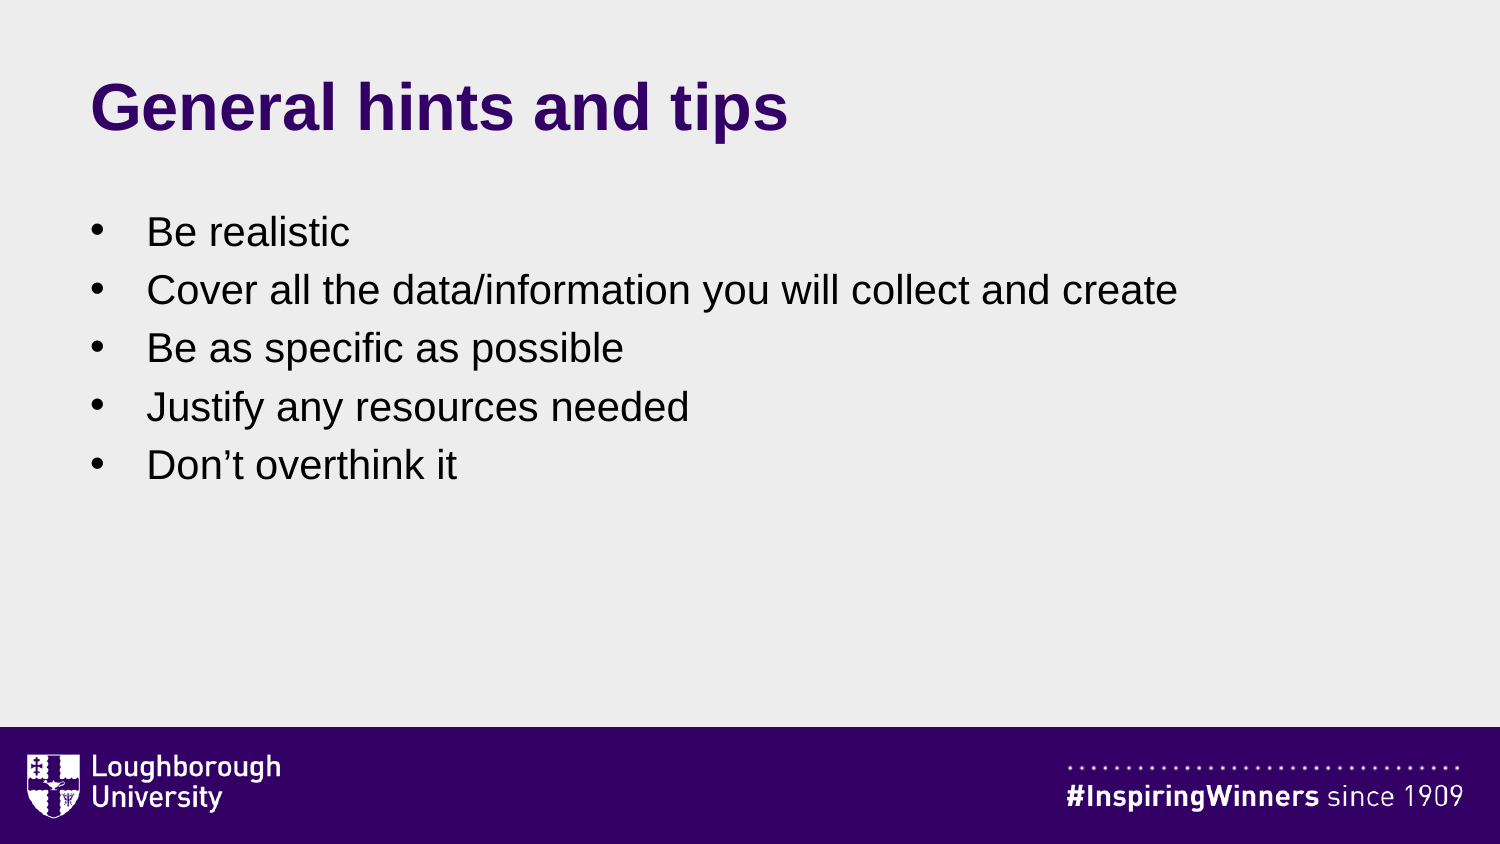

# General hints and tips
Be realistic
Cover all the data/information you will collect and create
Be as specific as possible
Justify any resources needed
Don’t overthink it